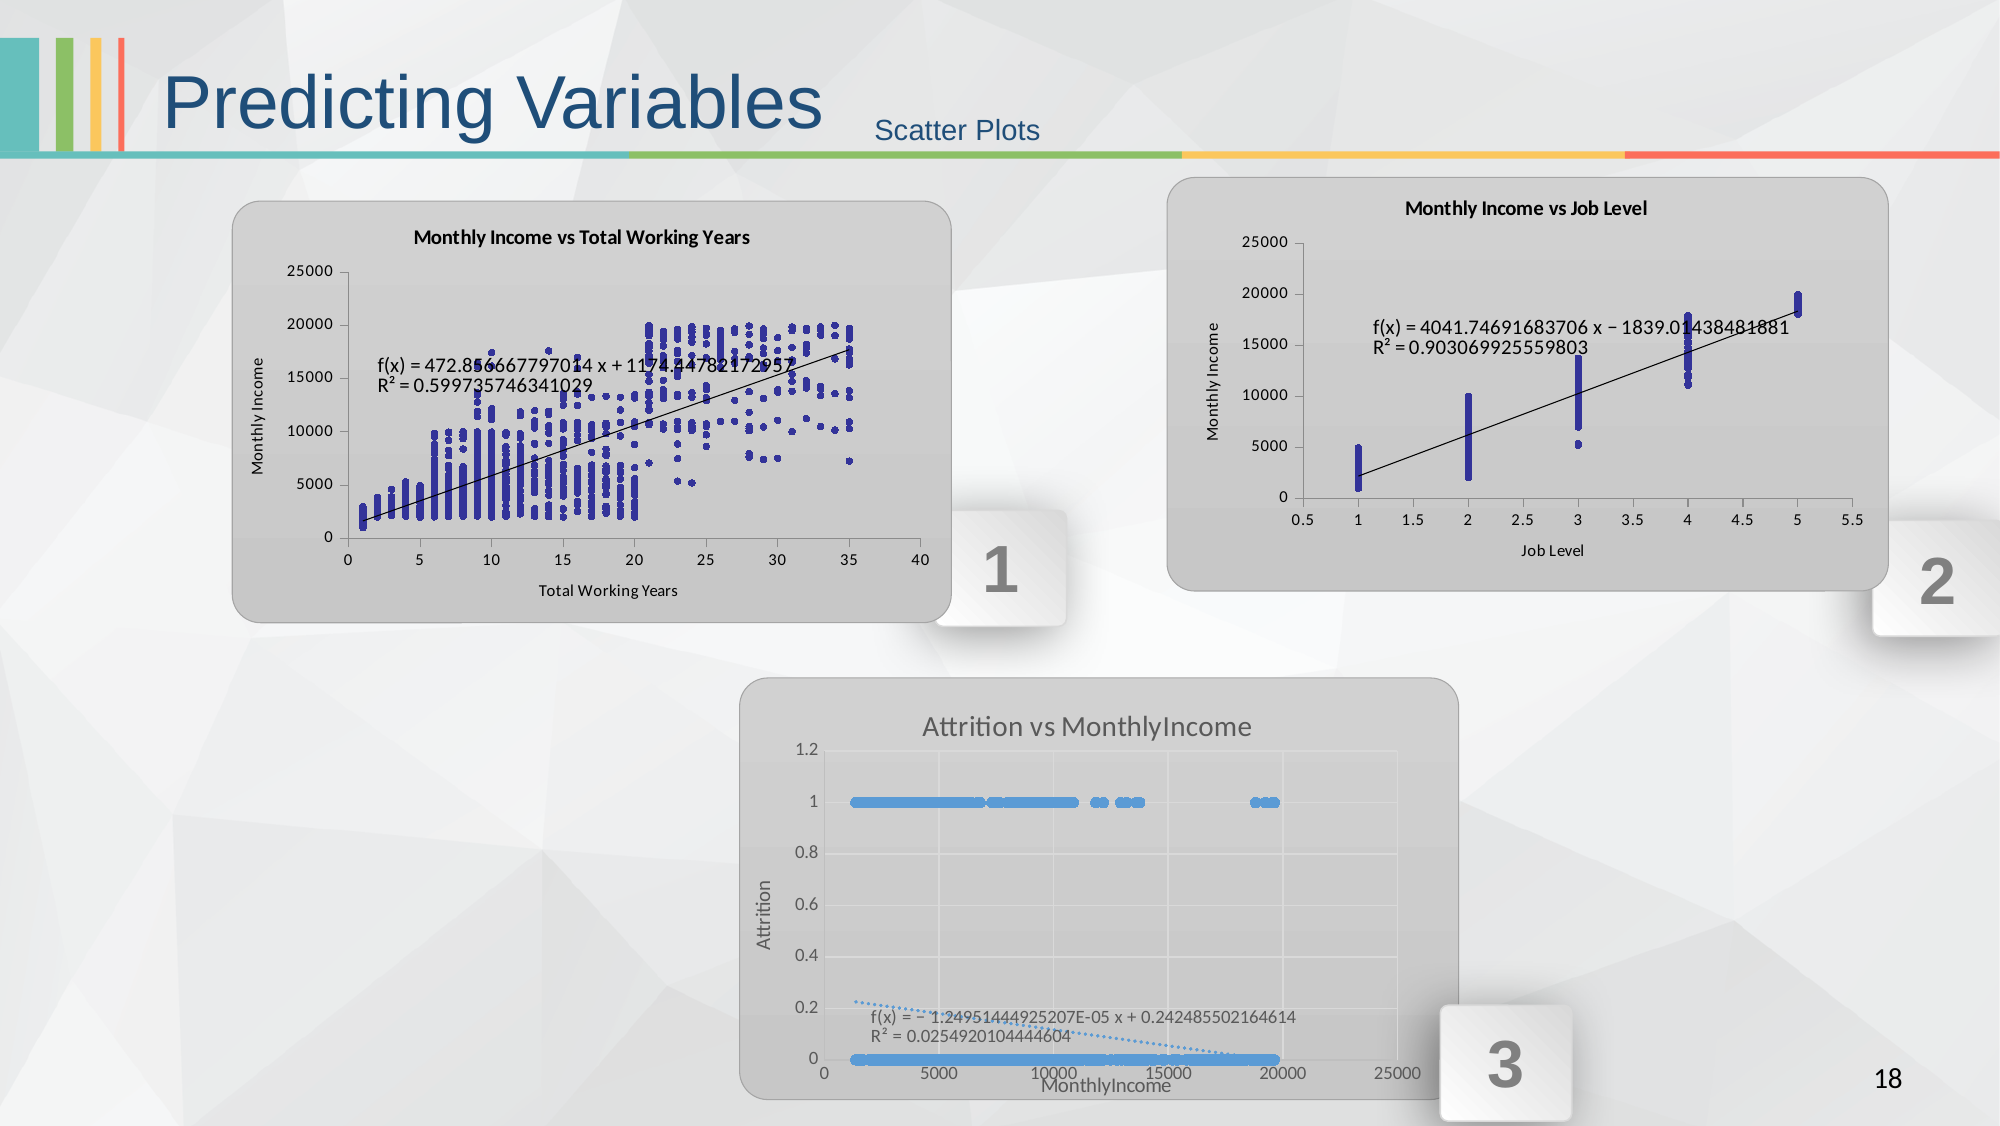

Predicting Variables
Scatter Plots

### Chart: Monthly Income vs Job Level

| Category |  |
|---|---|

2

### Chart: Monthly Income vs Total Working Years

| Category |  |
|---|---|
1

3

### Chart: Attrition vs MonthlyIncome

| Category |  |
|---|---|
18